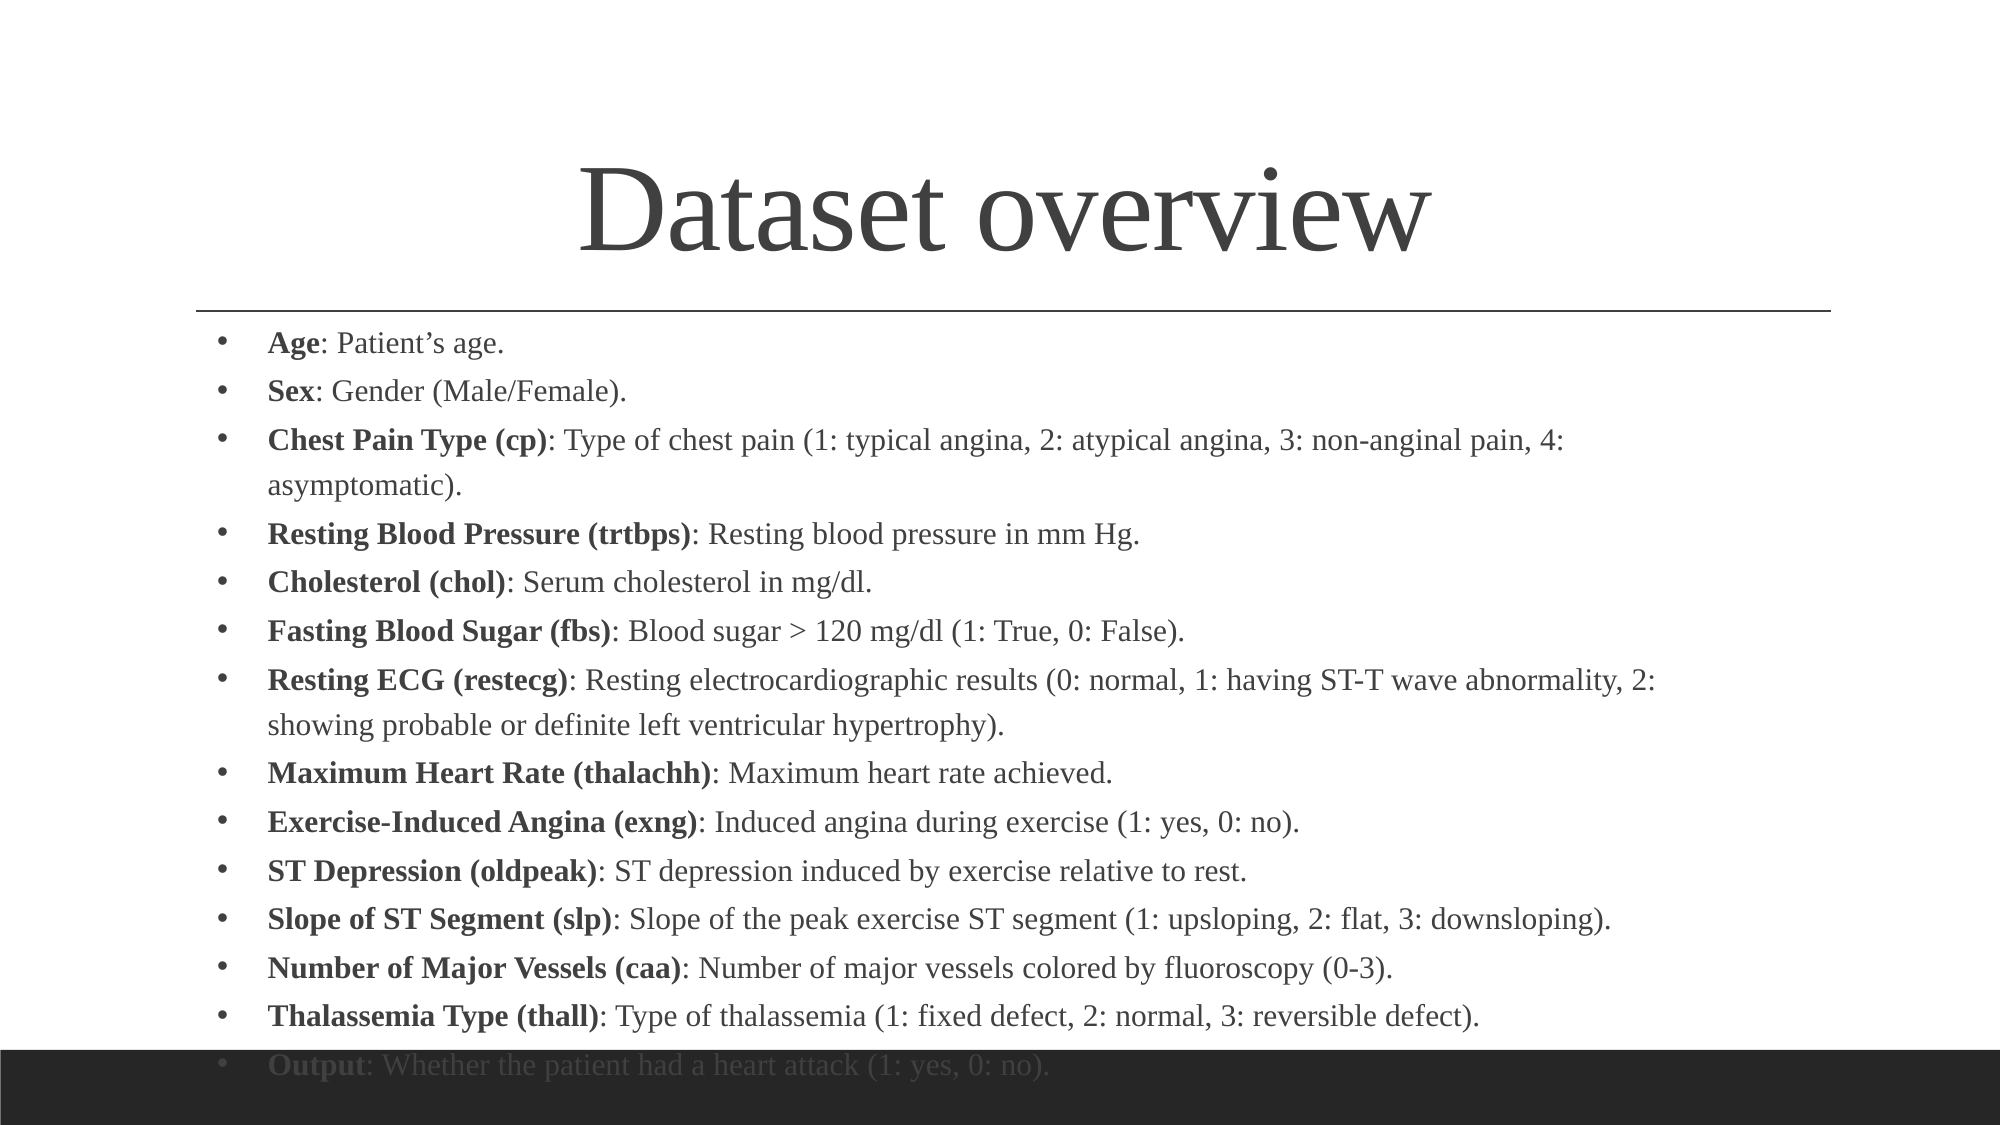

# Dataset overview

Age: Patient’s age.
Sex: Gender (Male/Female).
Chest Pain Type (cp): Type of chest pain (1: typical angina, 2: atypical angina, 3: non-anginal pain, 4: asymptomatic).
Resting Blood Pressure (trtbps): Resting blood pressure in mm Hg.
Cholesterol (chol): Serum cholesterol in mg/dl.
Fasting Blood Sugar (fbs): Blood sugar > 120 mg/dl (1: True, 0: False).
Resting ECG (restecg): Resting electrocardiographic results (0: normal, 1: having ST-T wave abnormality, 2: showing probable or definite left ventricular hypertrophy).
Maximum Heart Rate (thalachh): Maximum heart rate achieved.
Exercise-Induced Angina (exng): Induced angina during exercise (1: yes, 0: no).
ST Depression (oldpeak): ST depression induced by exercise relative to rest.
Slope of ST Segment (slp): Slope of the peak exercise ST segment (1: upsloping, 2: flat, 3: downsloping).
Number of Major Vessels (caa): Number of major vessels colored by fluoroscopy (0-3).
Thalassemia Type (thall): Type of thalassemia (1: fixed defect, 2: normal, 3: reversible defect).
Output: Whether the patient had a heart attack (1: yes, 0: no).